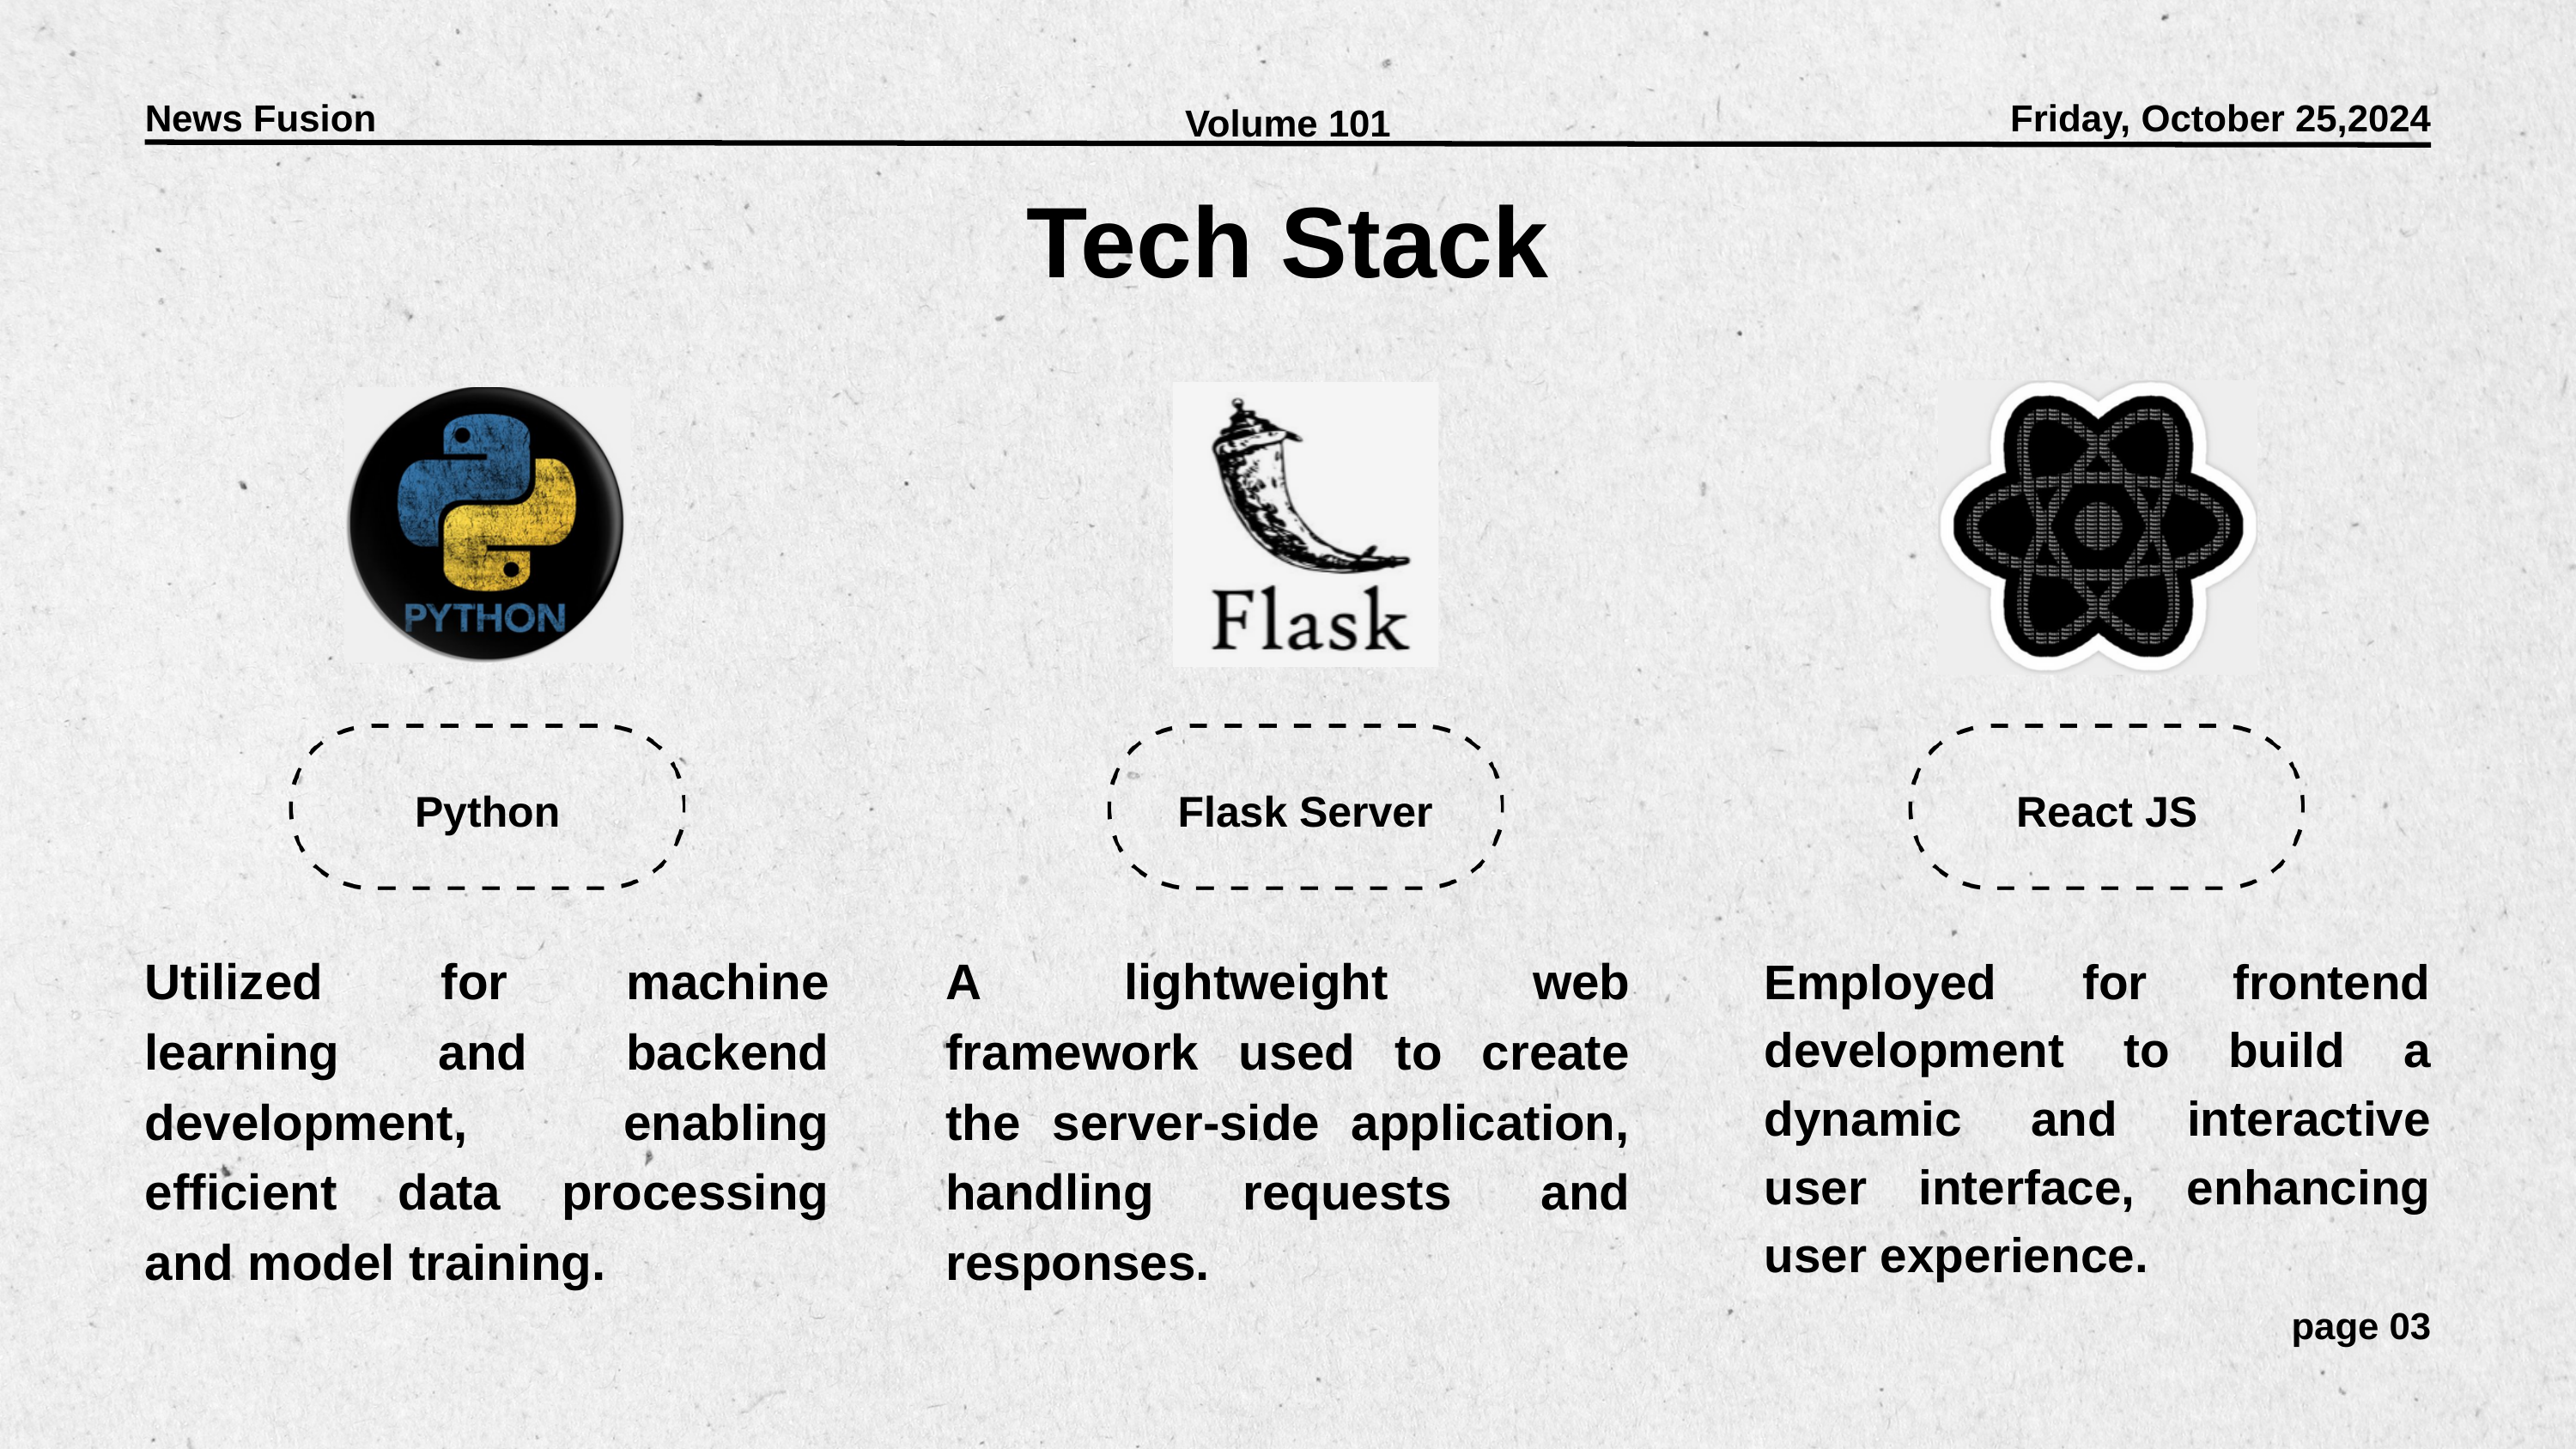

News Fusion
Friday, October 25,2024
Volume 101

Tech Stack

Python
Flask Server
React JS
Utilized for machine learning and backend development, enabling efficient data processing and model training.
A lightweight web framework used to create the server-side application, handling requests and responses.
Employed for frontend development to build a dynamic and interactive user interface, enhancing user experience.

page 03